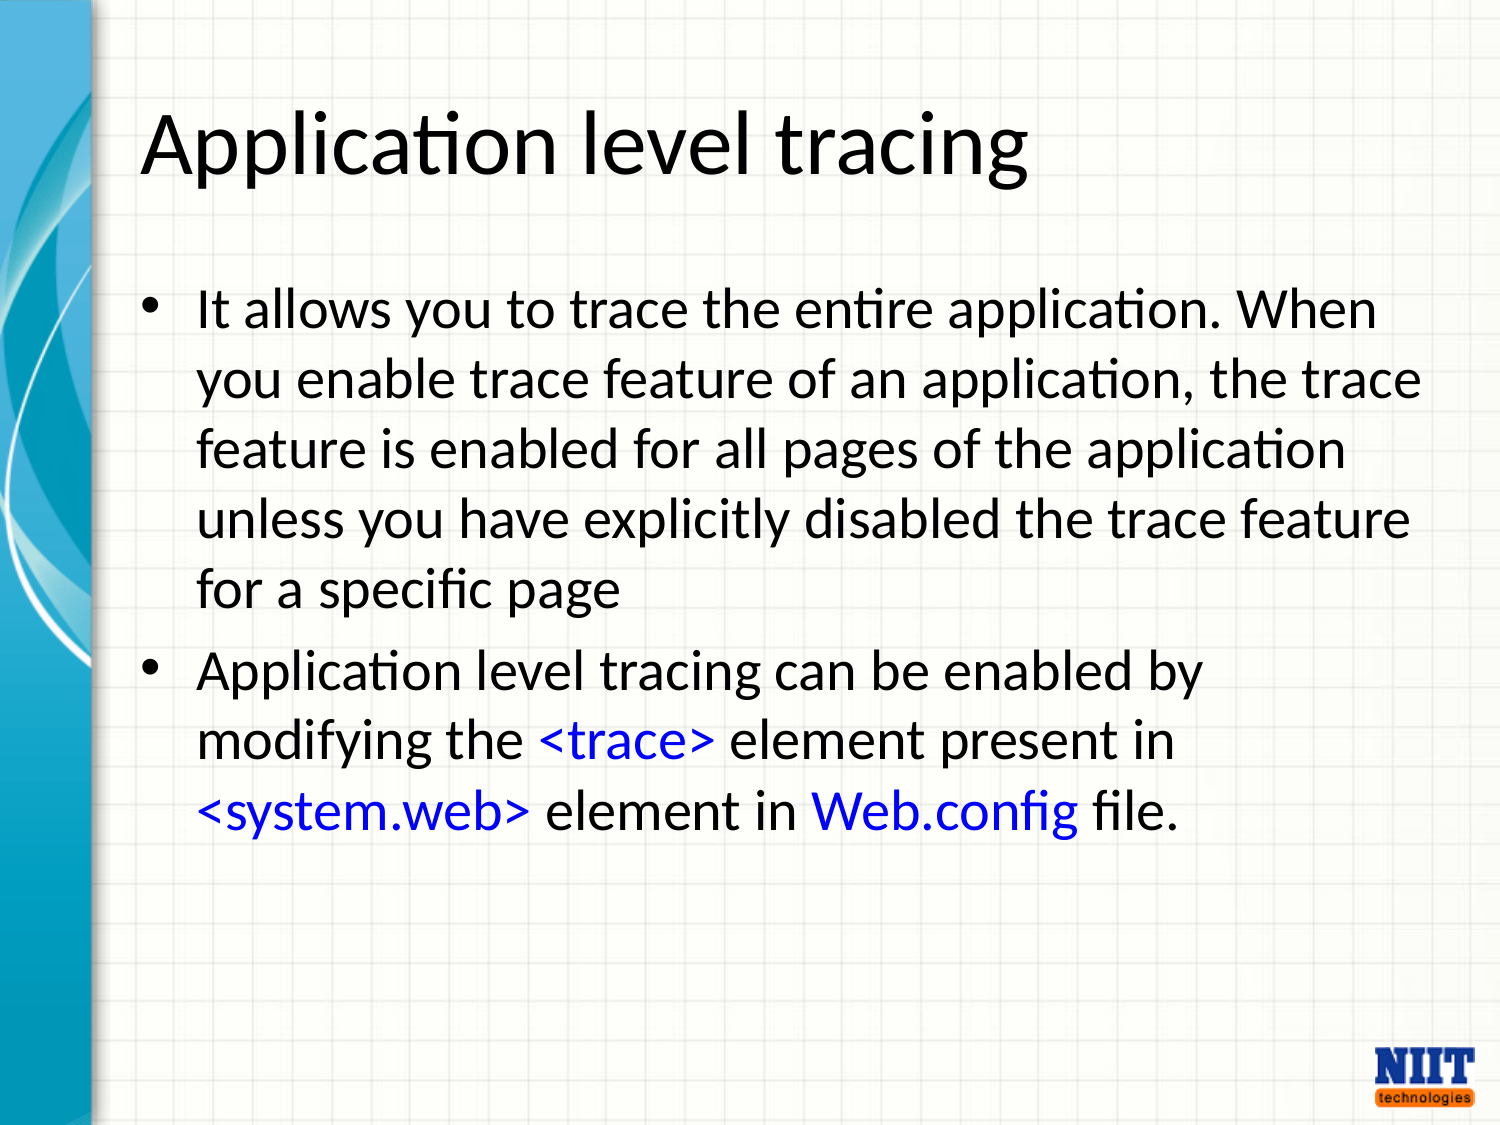

# Application level tracing
It allows you to trace the entire application. When you enable trace feature of an application, the trace feature is enabled for all pages of the application unless you have explicitly disabled the trace feature for a specific page
Application level tracing can be enabled by modifying the <trace> element present in <system.web> element in Web.config file.